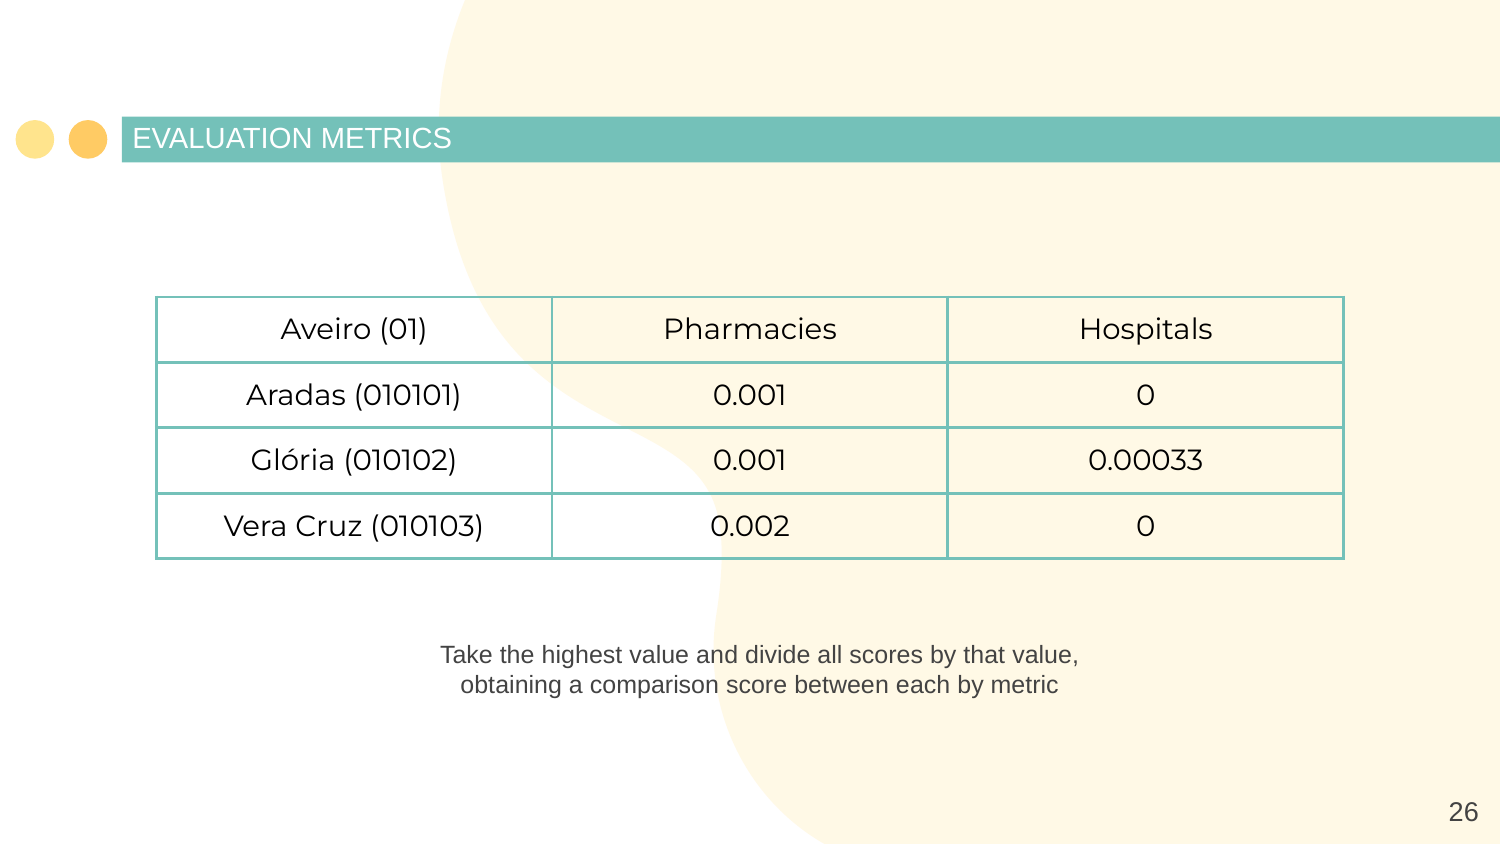

# EVALUATION METRICS
| Aveiro (01) | Pharmacies | Hospitals |
| --- | --- | --- |
| Aradas (010101) | 0.001 | 0 |
| Glória (010102) | 0.001 | 0.00033 |
| Vera Cruz (010103) | 0.002 | 0 |
Take the highest value and divide all scores by that value, obtaining a comparison score between each by metric
26